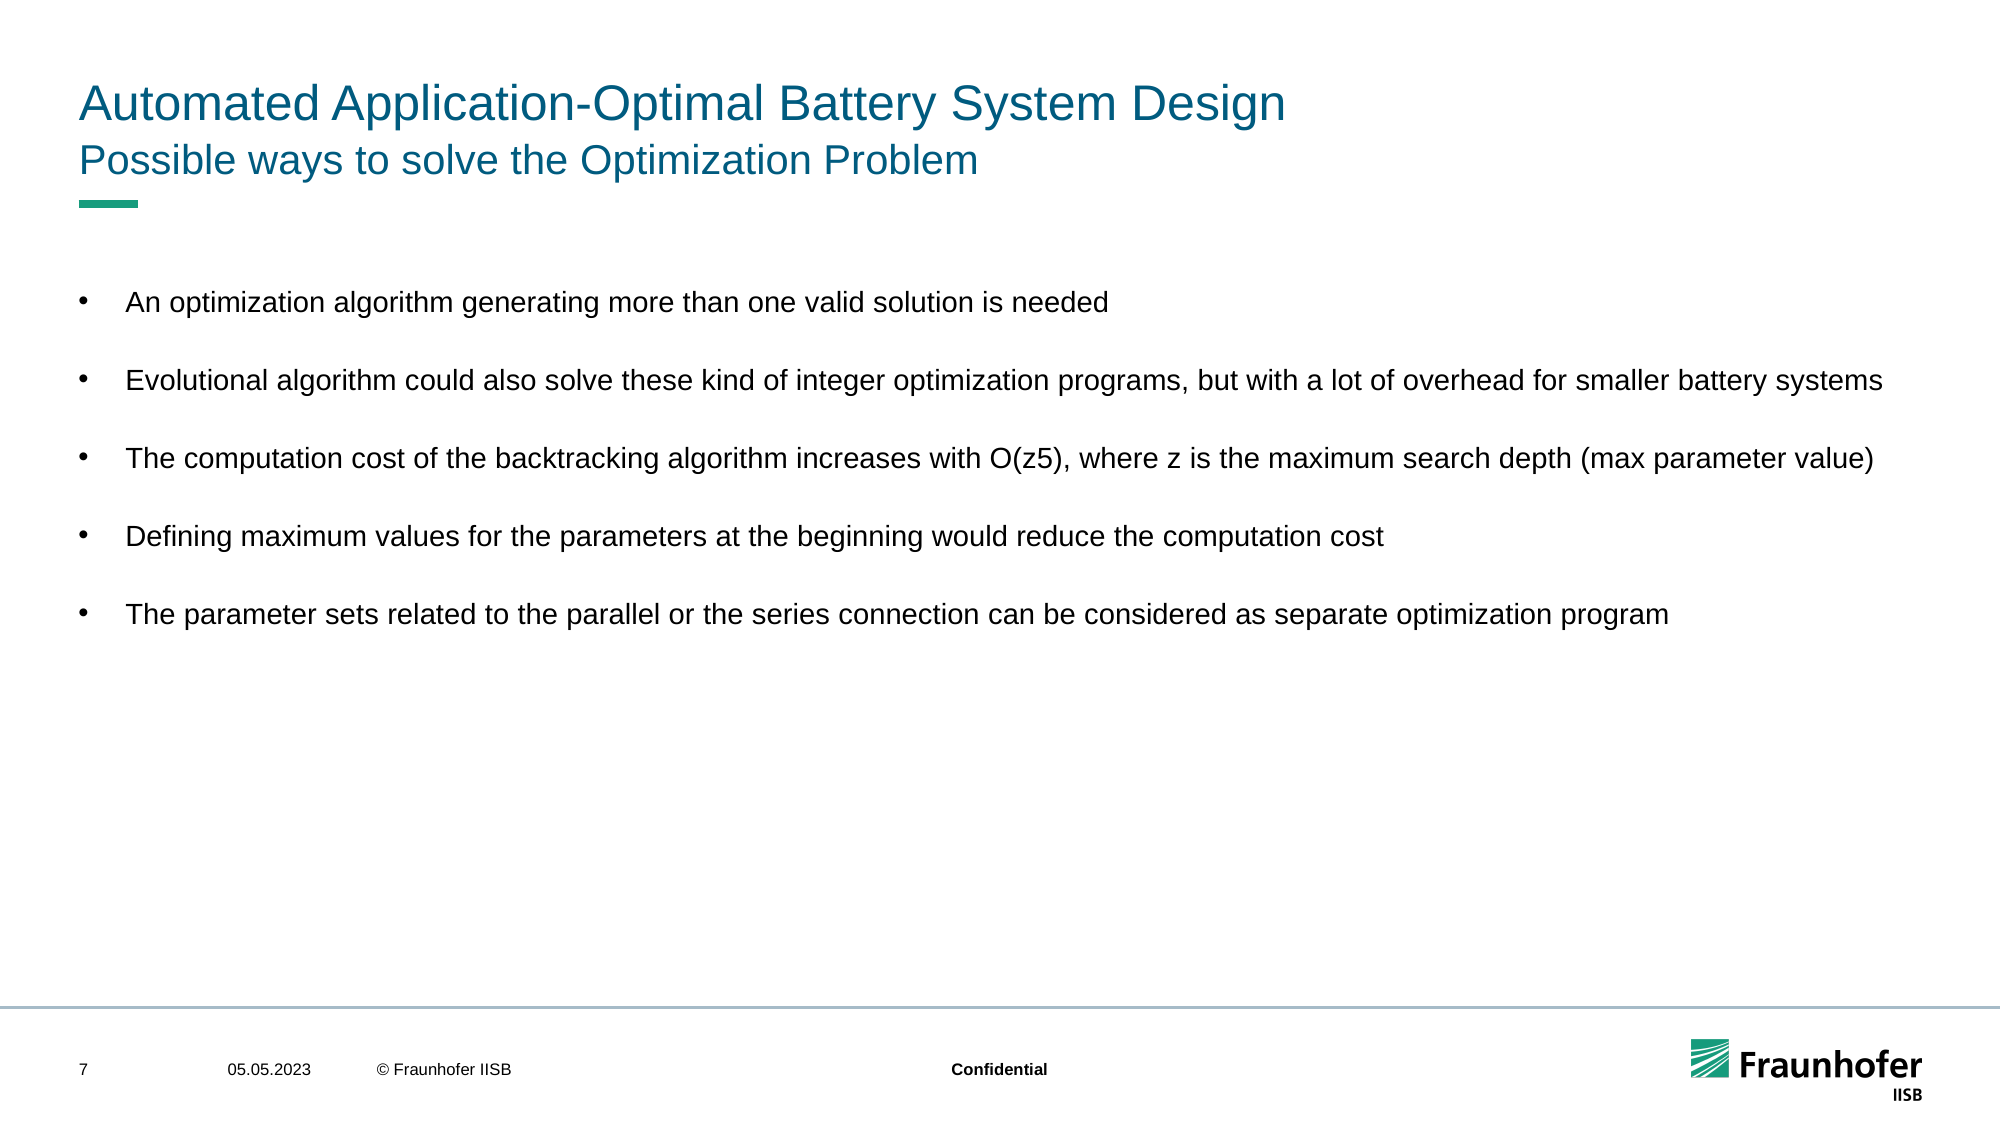

# Automated Application-Optimal Battery System Design
Possible ways to solve the Optimization Problem
An optimization algorithm generating more than one valid solution is needed
Evolutional algorithm could also solve these kind of integer optimization programs, but with a lot of overhead for smaller battery systems
The computation cost of the backtracking algorithm increases with O(z5), where z is the maximum search depth (max parameter value)
Defining maximum values for the parameters at the beginning would reduce the computation cost
The parameter sets related to the parallel or the series connection can be considered as separate optimization program
7
05.05.2023
© Fraunhofer IISB